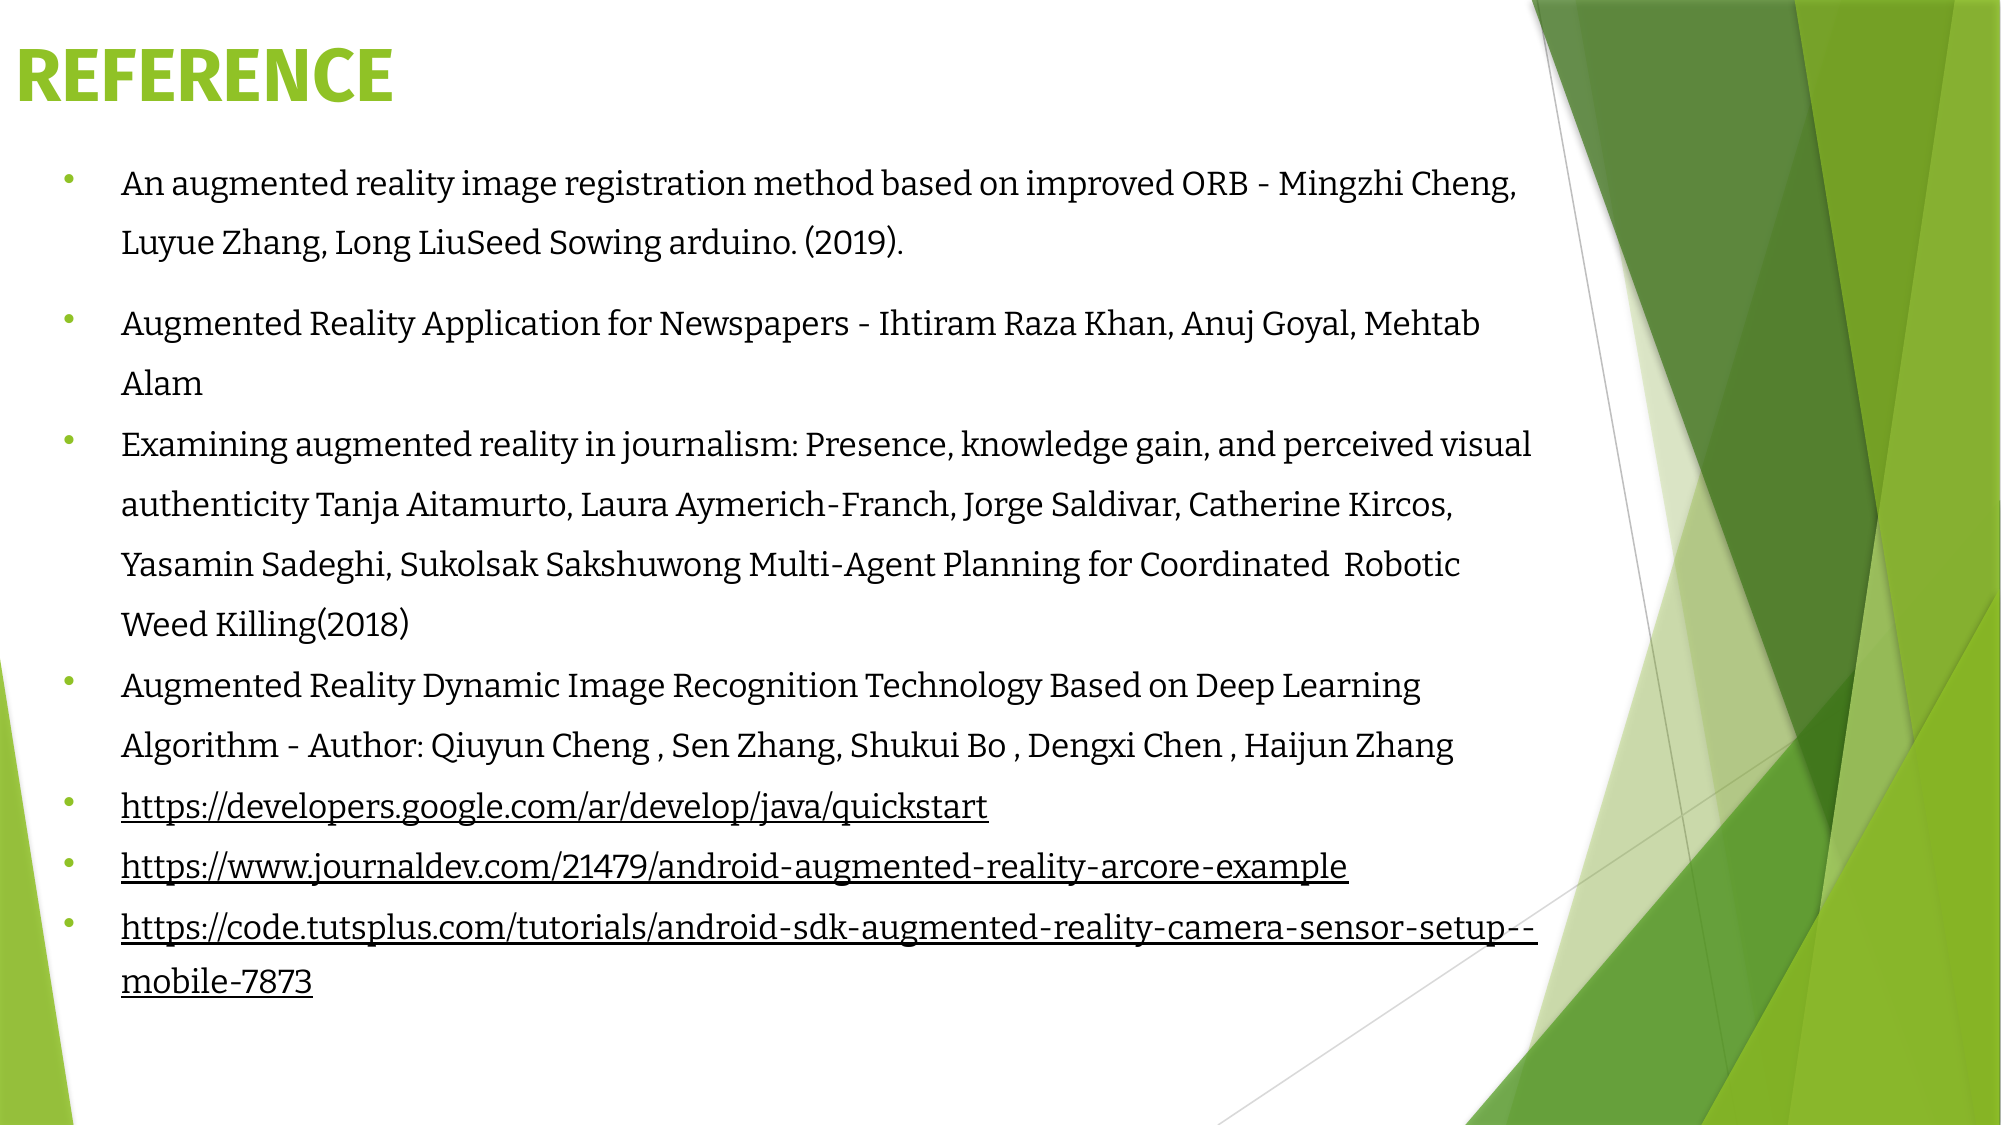

REFERENCE
An augmented reality image registration method based on improved ORB - Mingzhi Cheng, Luyue Zhang, Long LiuSeed Sowing arduino. (2019).
Augmented Reality Application for Newspapers - Ihtiram Raza Khan, Anuj Goyal, Mehtab Alam
Examining augmented reality in journalism: Presence, knowledge gain, and perceived visual authenticity Tanja Aitamurto, Laura Aymerich-Franch, Jorge Saldivar, Catherine Kircos, Yasamin Sadeghi, Sukolsak Sakshuwong Multi-Agent Planning for Coordinated  Robotic Weed Killing(2018)
Augmented Reality Dynamic Image Recognition Technology Based on Deep Learning Algorithm - Author: Qiuyun Cheng , Sen Zhang, Shukui Bo , Dengxi Chen , Haijun Zhang
https://developers.google.com/ar/develop/java/quickstart
https://www.journaldev.com/21479/android-augmented-reality-arcore-example
https://code.tutsplus.com/tutorials/android-sdk-augmented-reality-camera-sensor-setup--mobile-7873